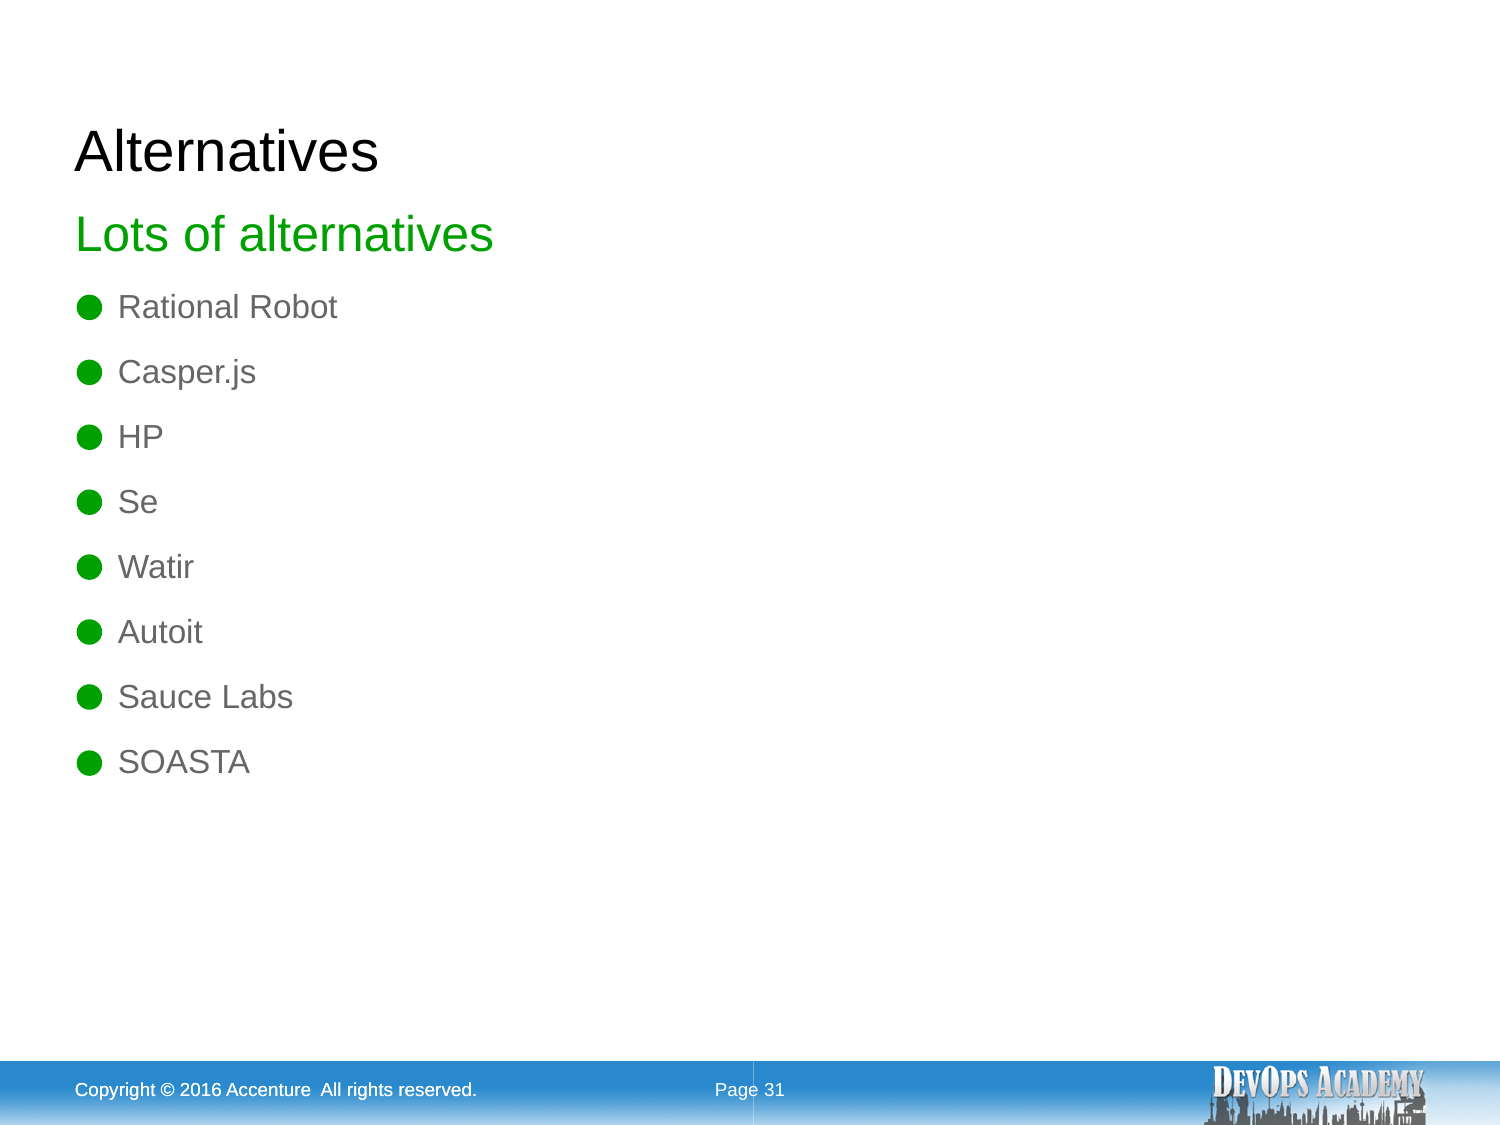

# Alternatives
Lots of alternatives
Rational Robot
Casper.js
HP
Se
Watir
Autoit
Sauce Labs
SOASTA

Copyright © 2016 Accenture  All rights reserved.
Copyright © 2016 Accenture  All rights reserved.
Page 31